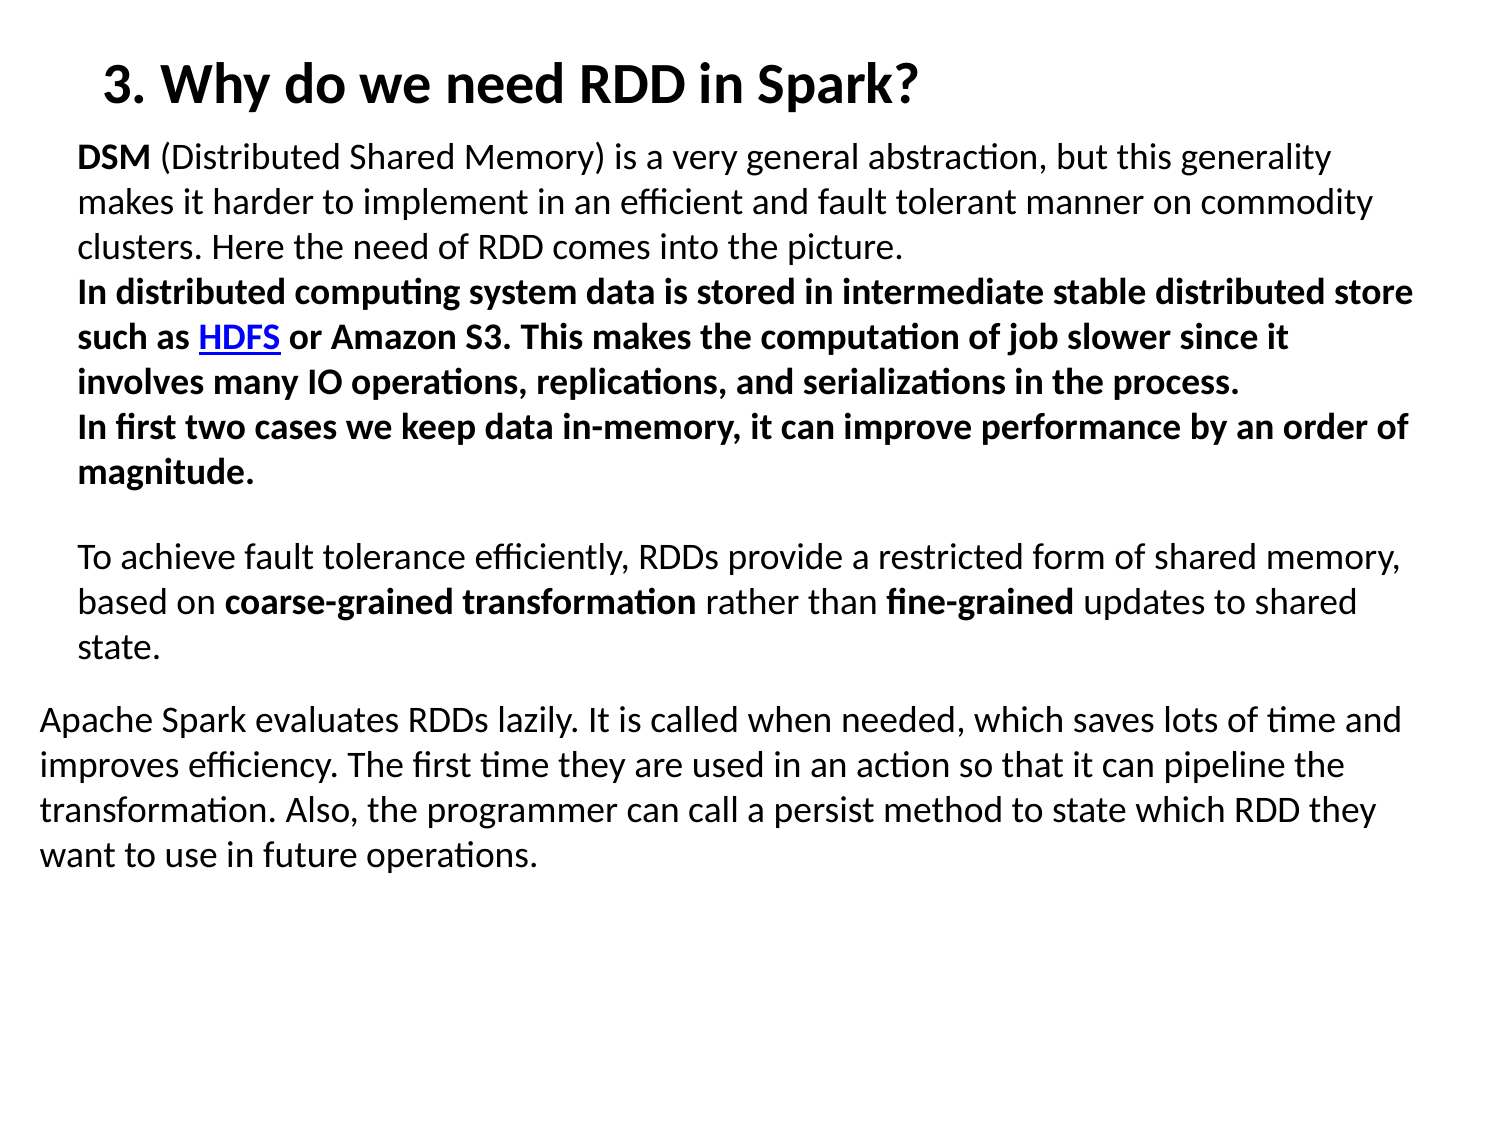

3. Why do we need RDD in Spark?
DSM (Distributed Shared Memory) is a very general abstraction, but this generality makes it harder to implement in an efficient and fault tolerant manner on commodity clusters. Here the need of RDD comes into the picture.
In distributed computing system data is stored in intermediate stable distributed store such as HDFS or Amazon S3. This makes the computation of job slower since it involves many IO operations, replications, and serializations in the process.
In first two cases we keep data in-memory, it can improve performance by an order of magnitude.
To achieve fault tolerance efficiently, RDDs provide a restricted form of shared memory, based on coarse-grained transformation rather than fine-grained updates to shared state.
Apache Spark evaluates RDDs lazily. It is called when needed, which saves lots of time and improves efficiency. The first time they are used in an action so that it can pipeline the transformation. Also, the programmer can call a persist method to state which RDD they want to use in future operations.